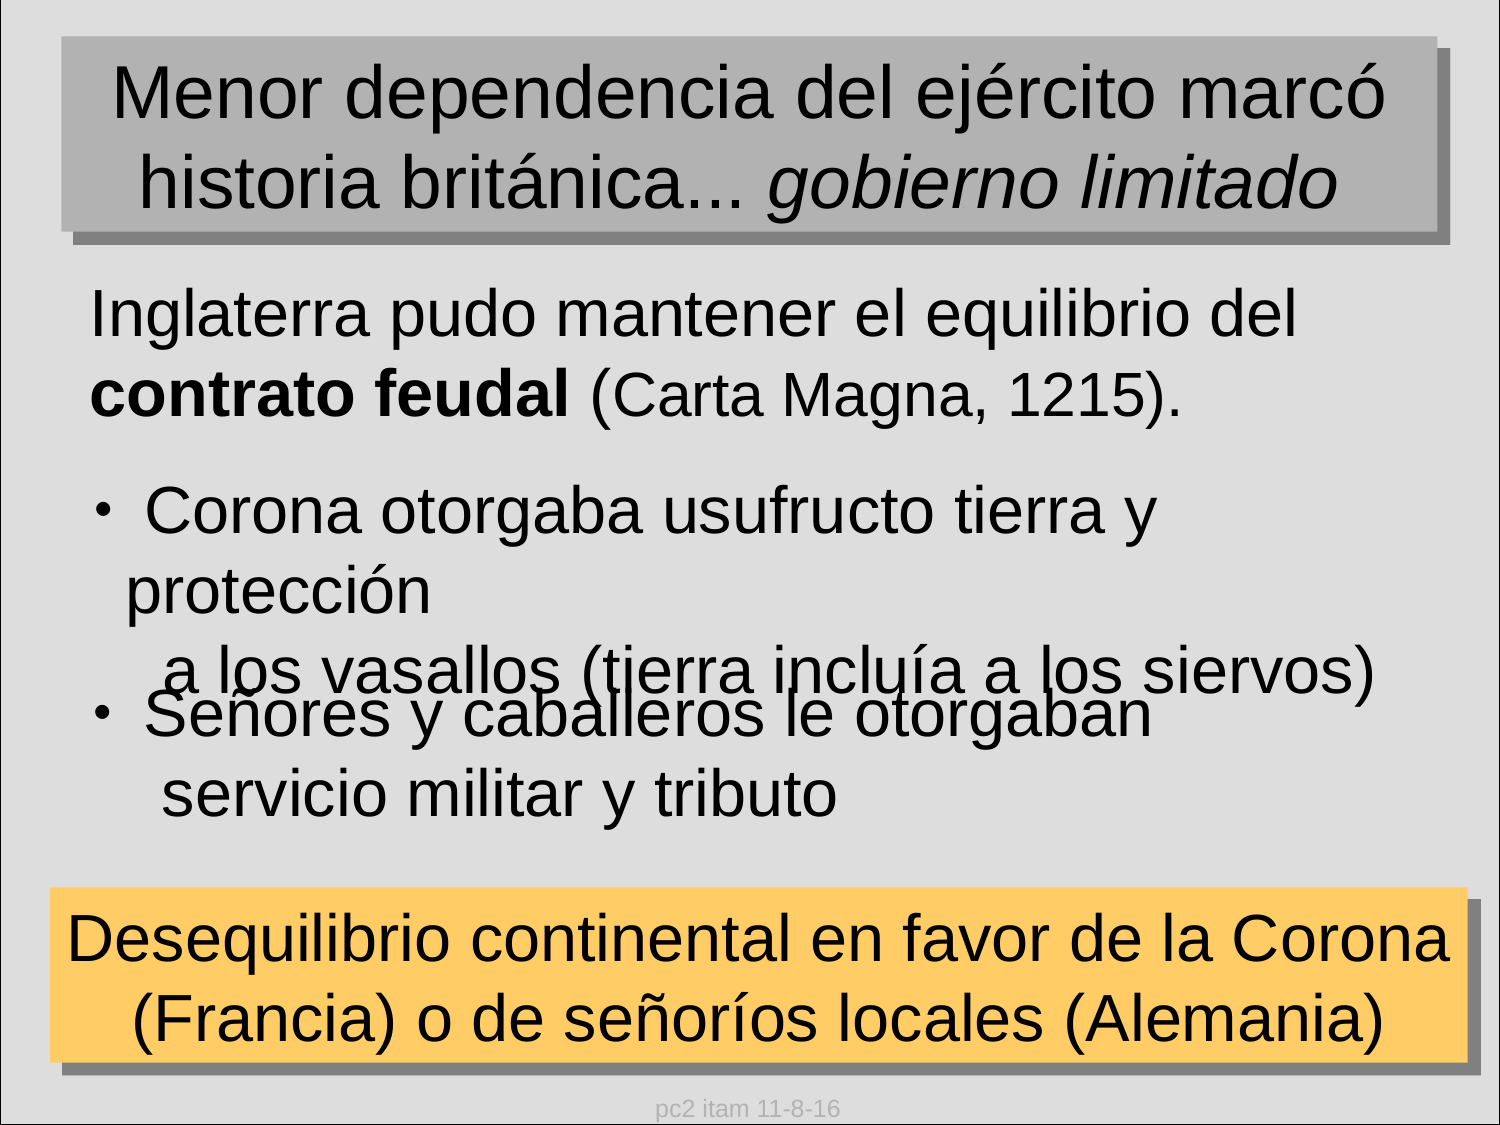

Menor dependencia del ejército marcó historia británica... gobierno limitado
Inglaterra pudo mantener el equilibrio del
contrato feudal (Carta Magna, 1215).
 Corona otorgaba usufructo tierra y protección
  a los vasallos (tierra incluía a los siervos)
 Señores y caballeros le otorgaban
  servicio militar y tributo
Desequilibrio continental en favor de la Corona (Francia) o de señoríos locales (Alemania)‏